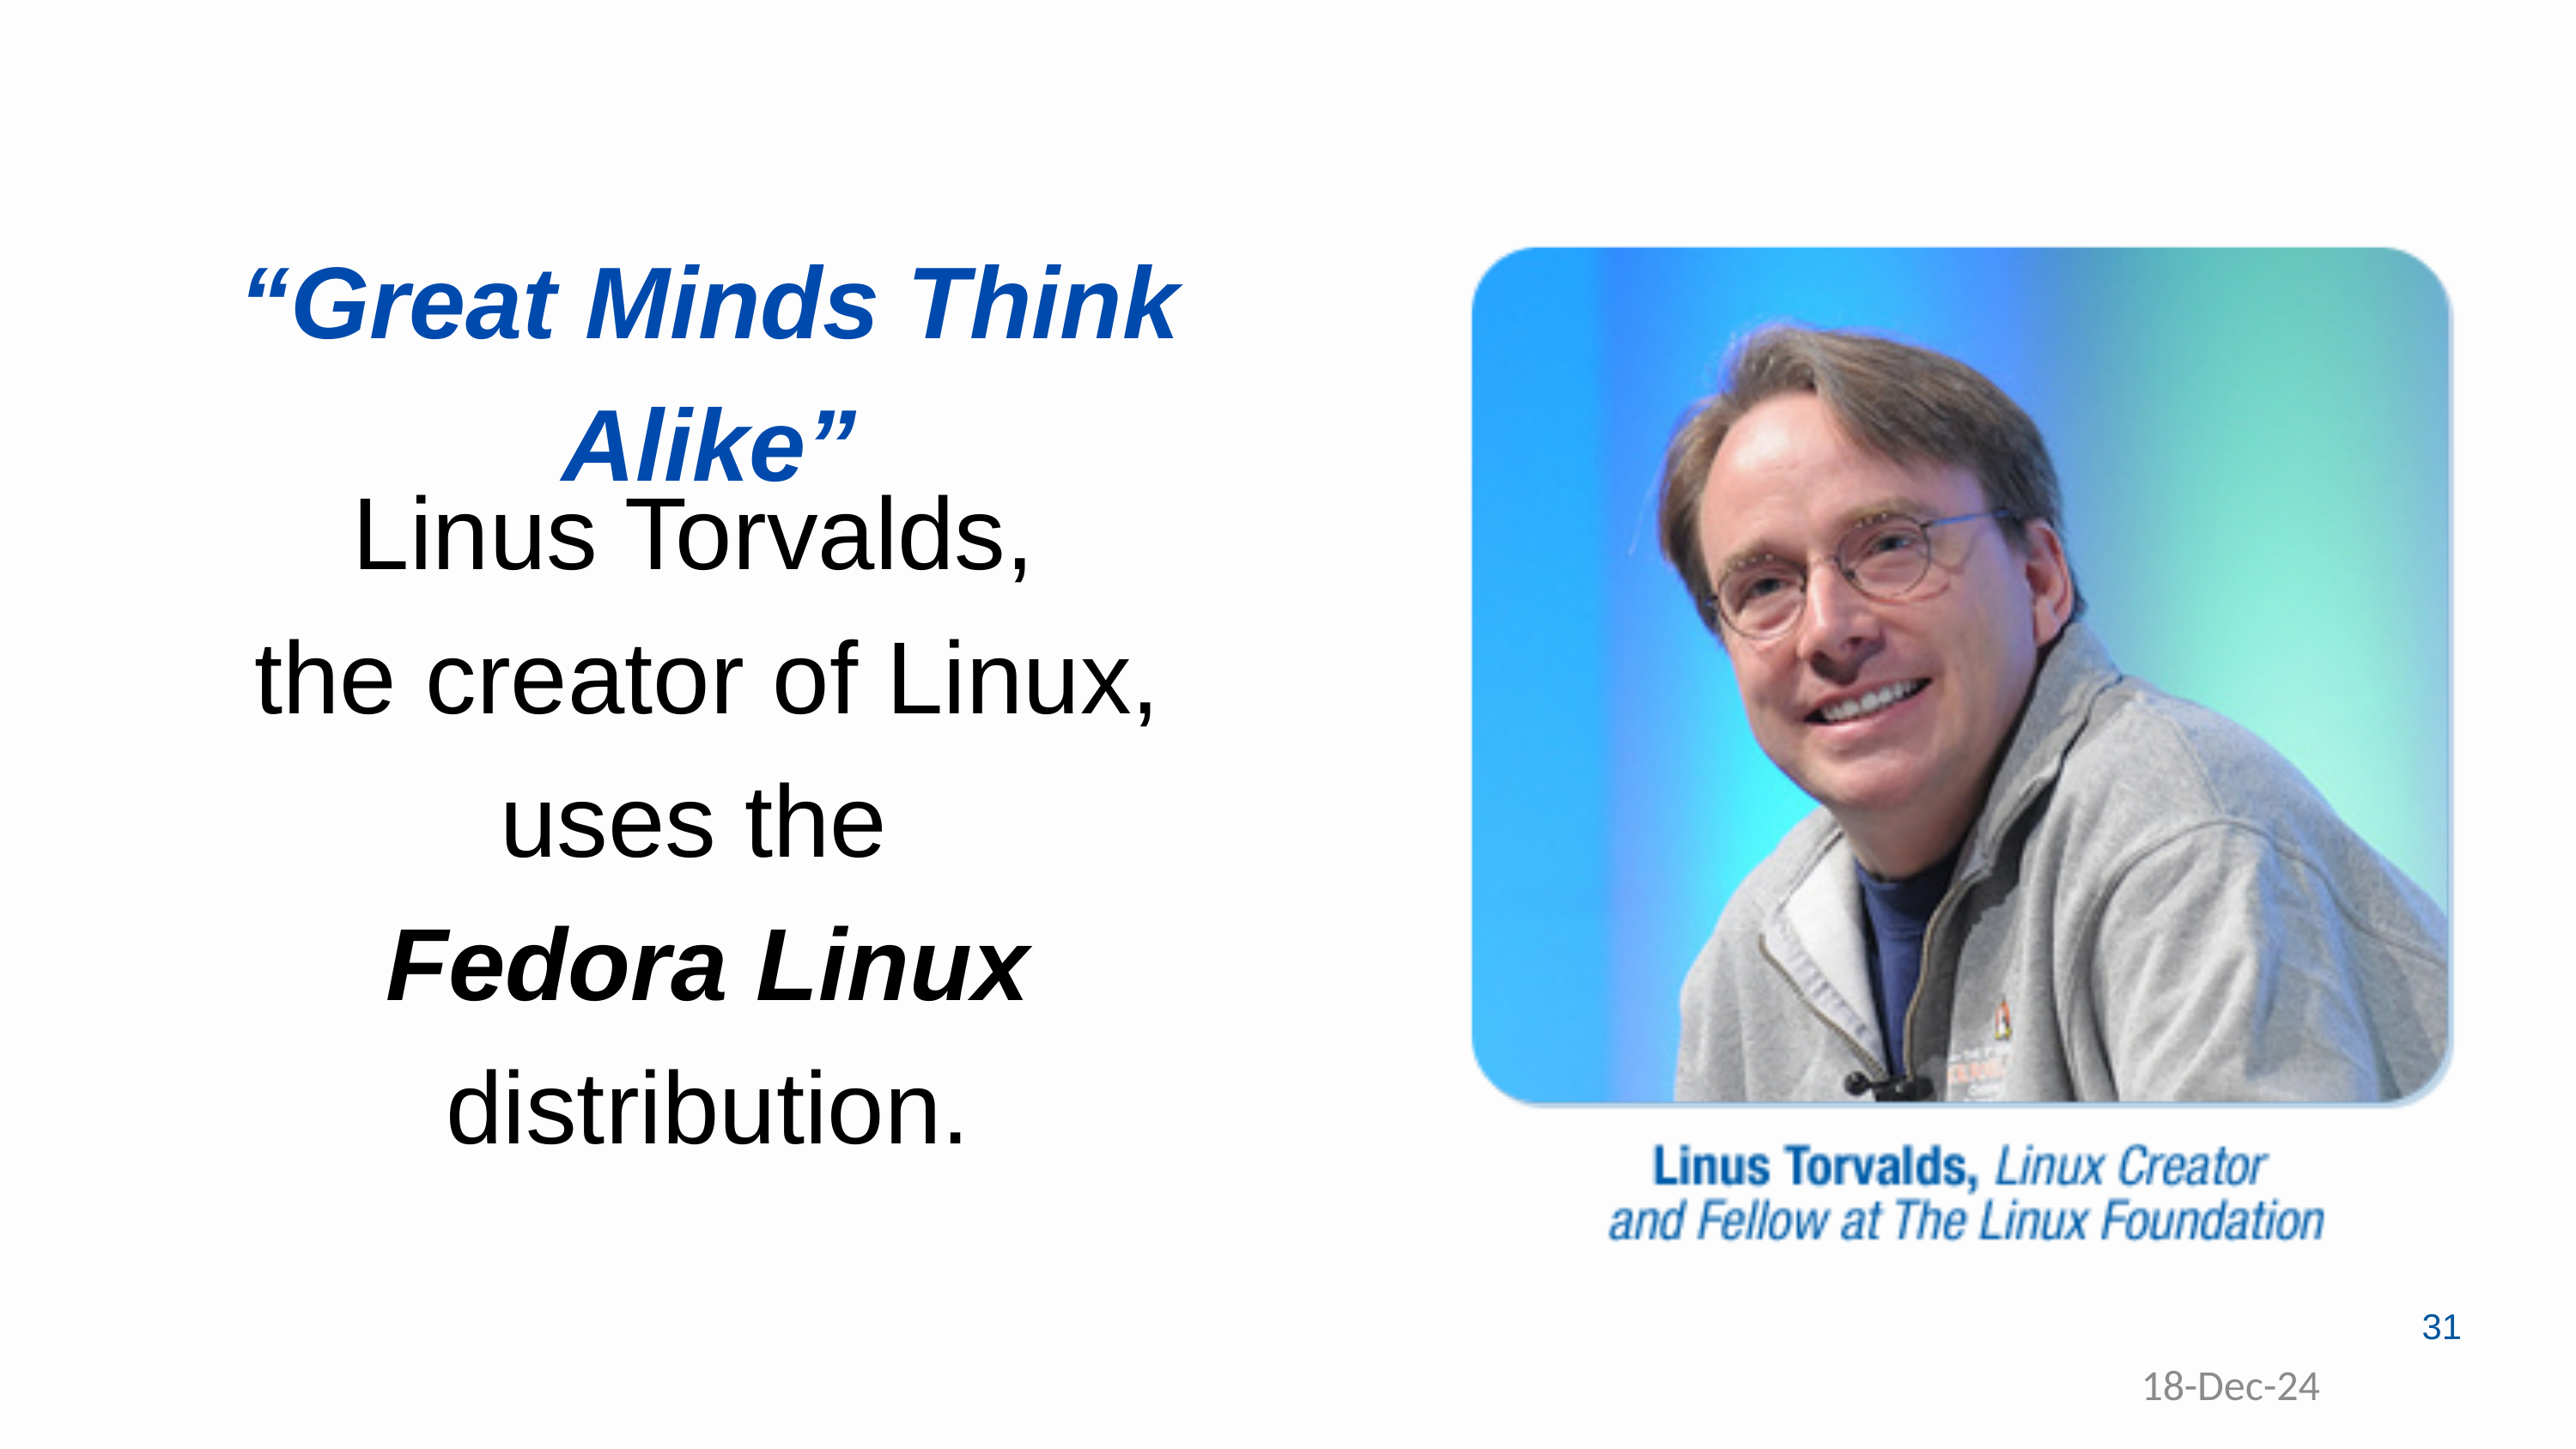

“Great Minds Think Alike”

Linus Torvalds,
the creator of Linux, uses the
Fedora Linux distribution.
31
18-Dec-24